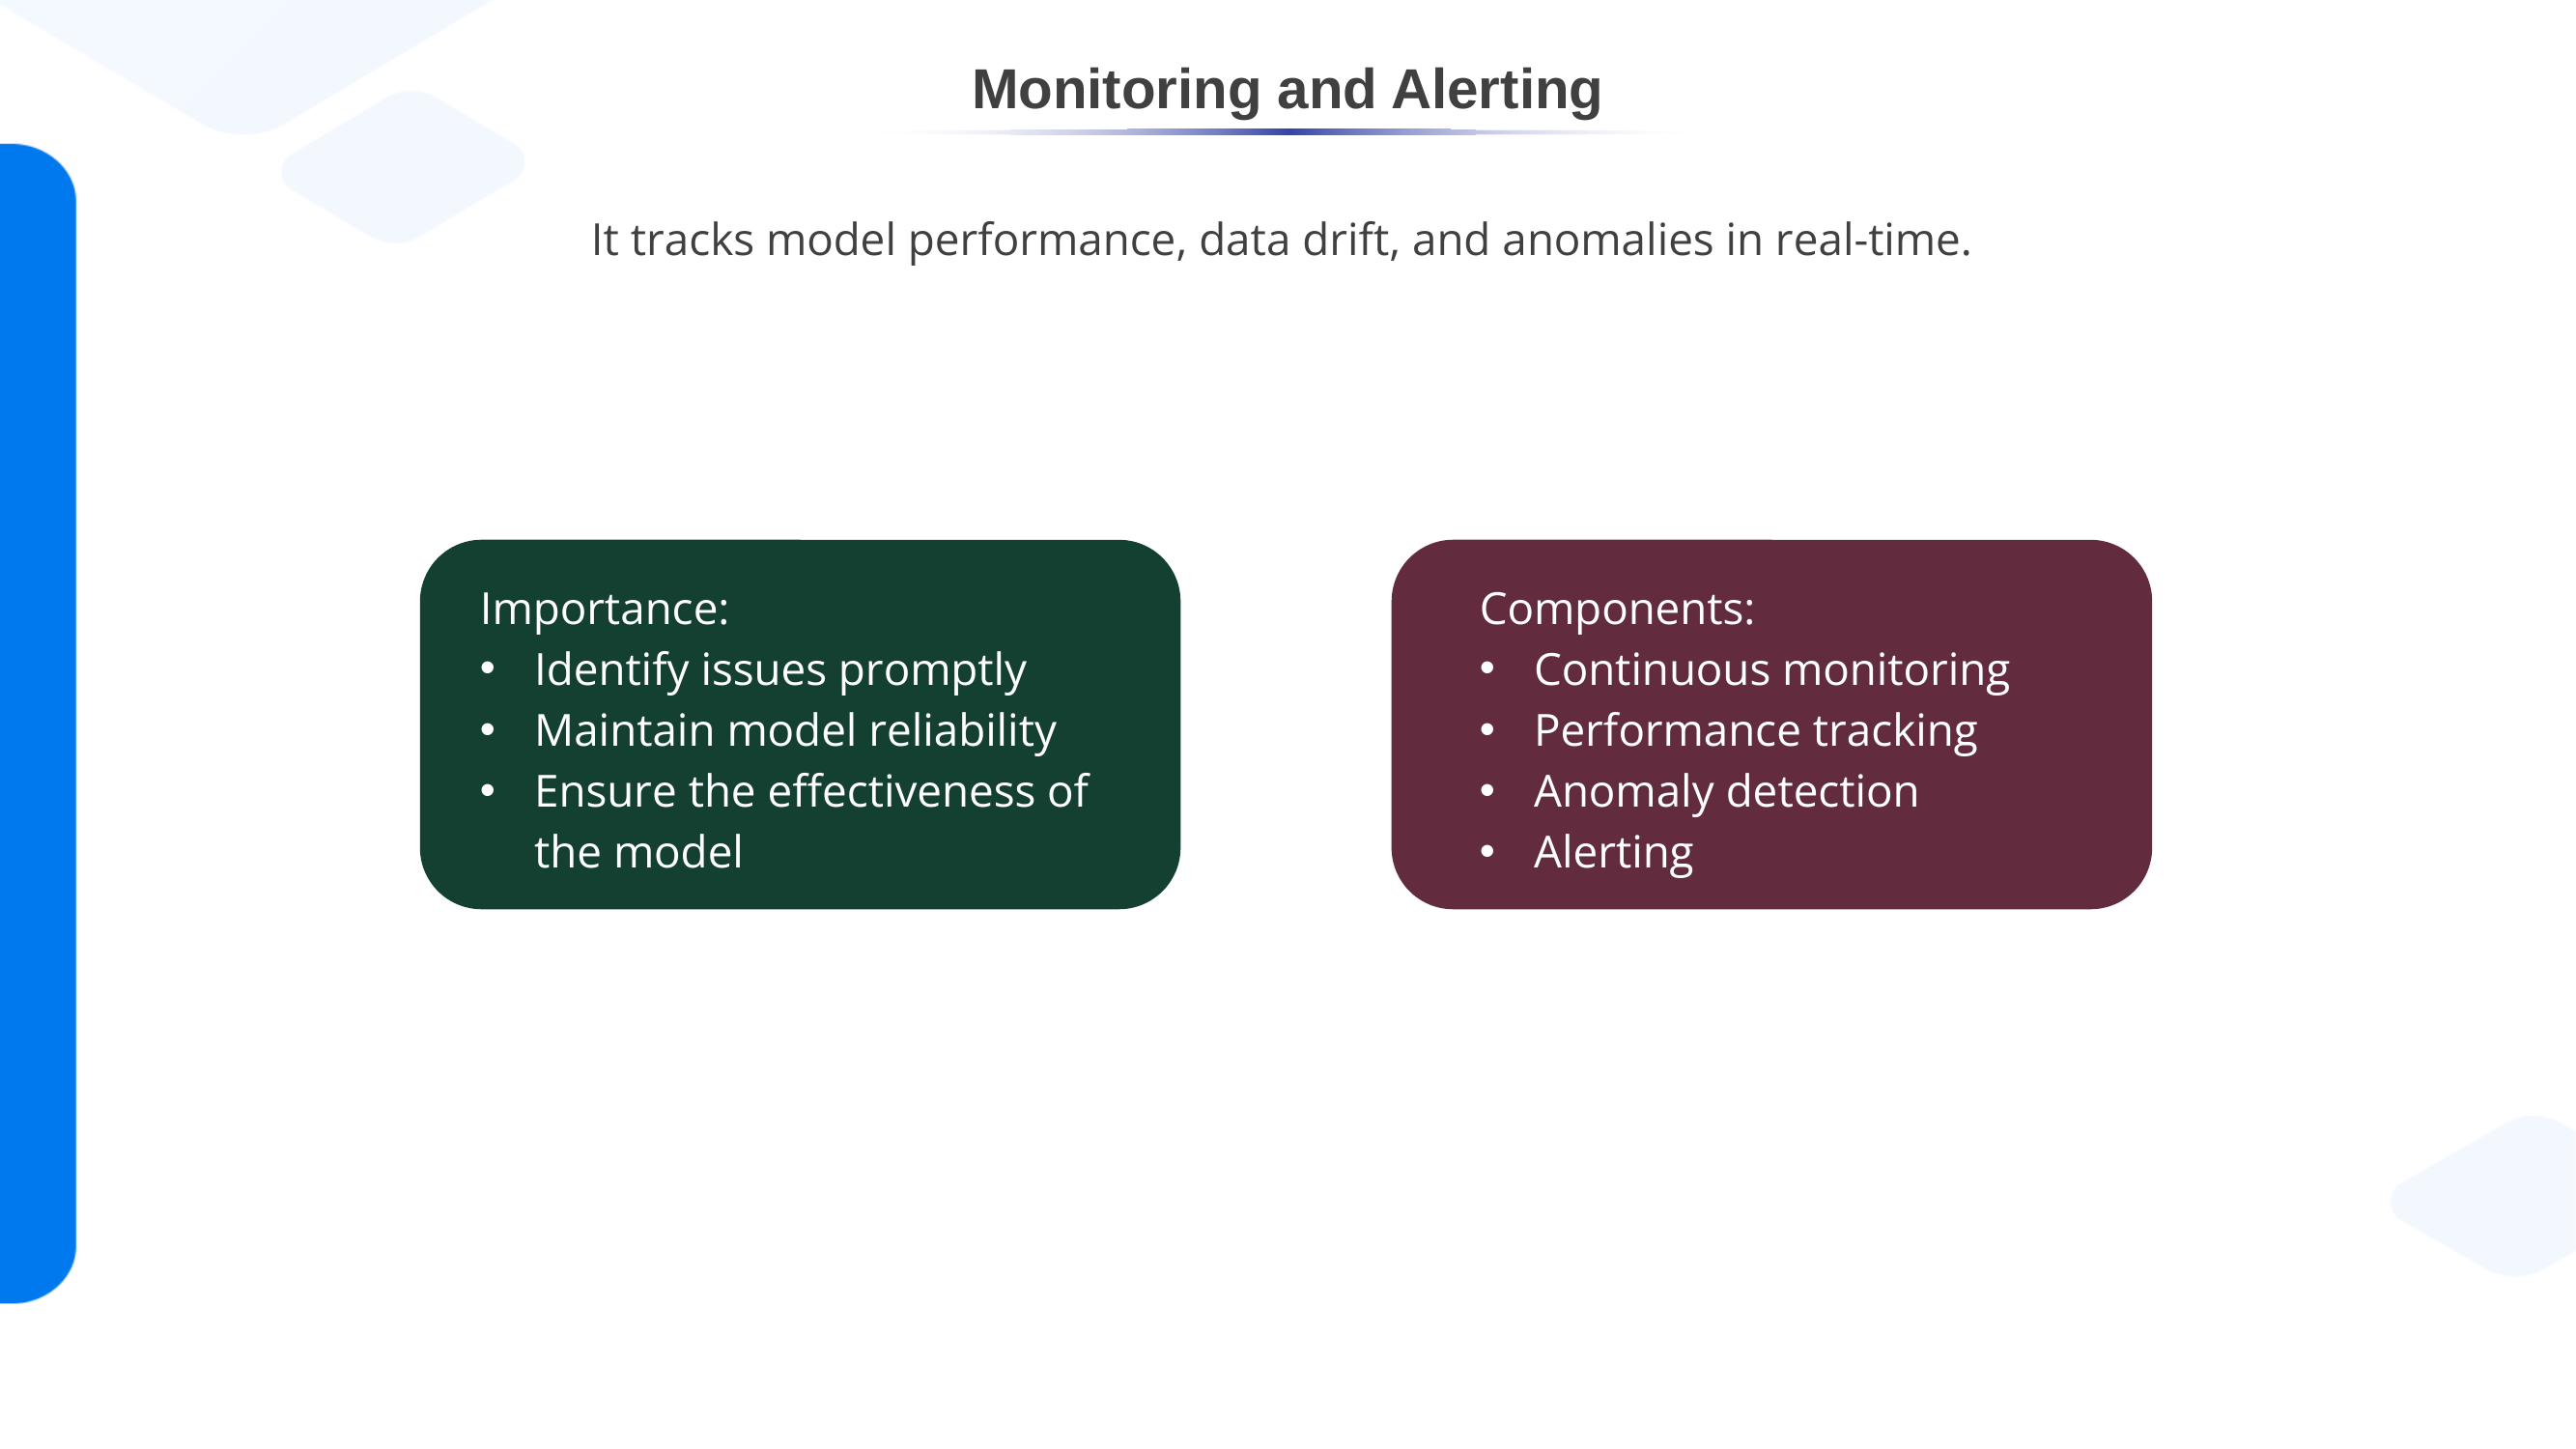

# Monitoring and Alerting

It tracks model performance, data drift, and anomalies in real-time.

Importance:
Identify issues promptly
Maintain model reliability
Ensure the effectiveness of the model
Components:
Continuous monitoring
Performance tracking
Anomaly detection
Alerting